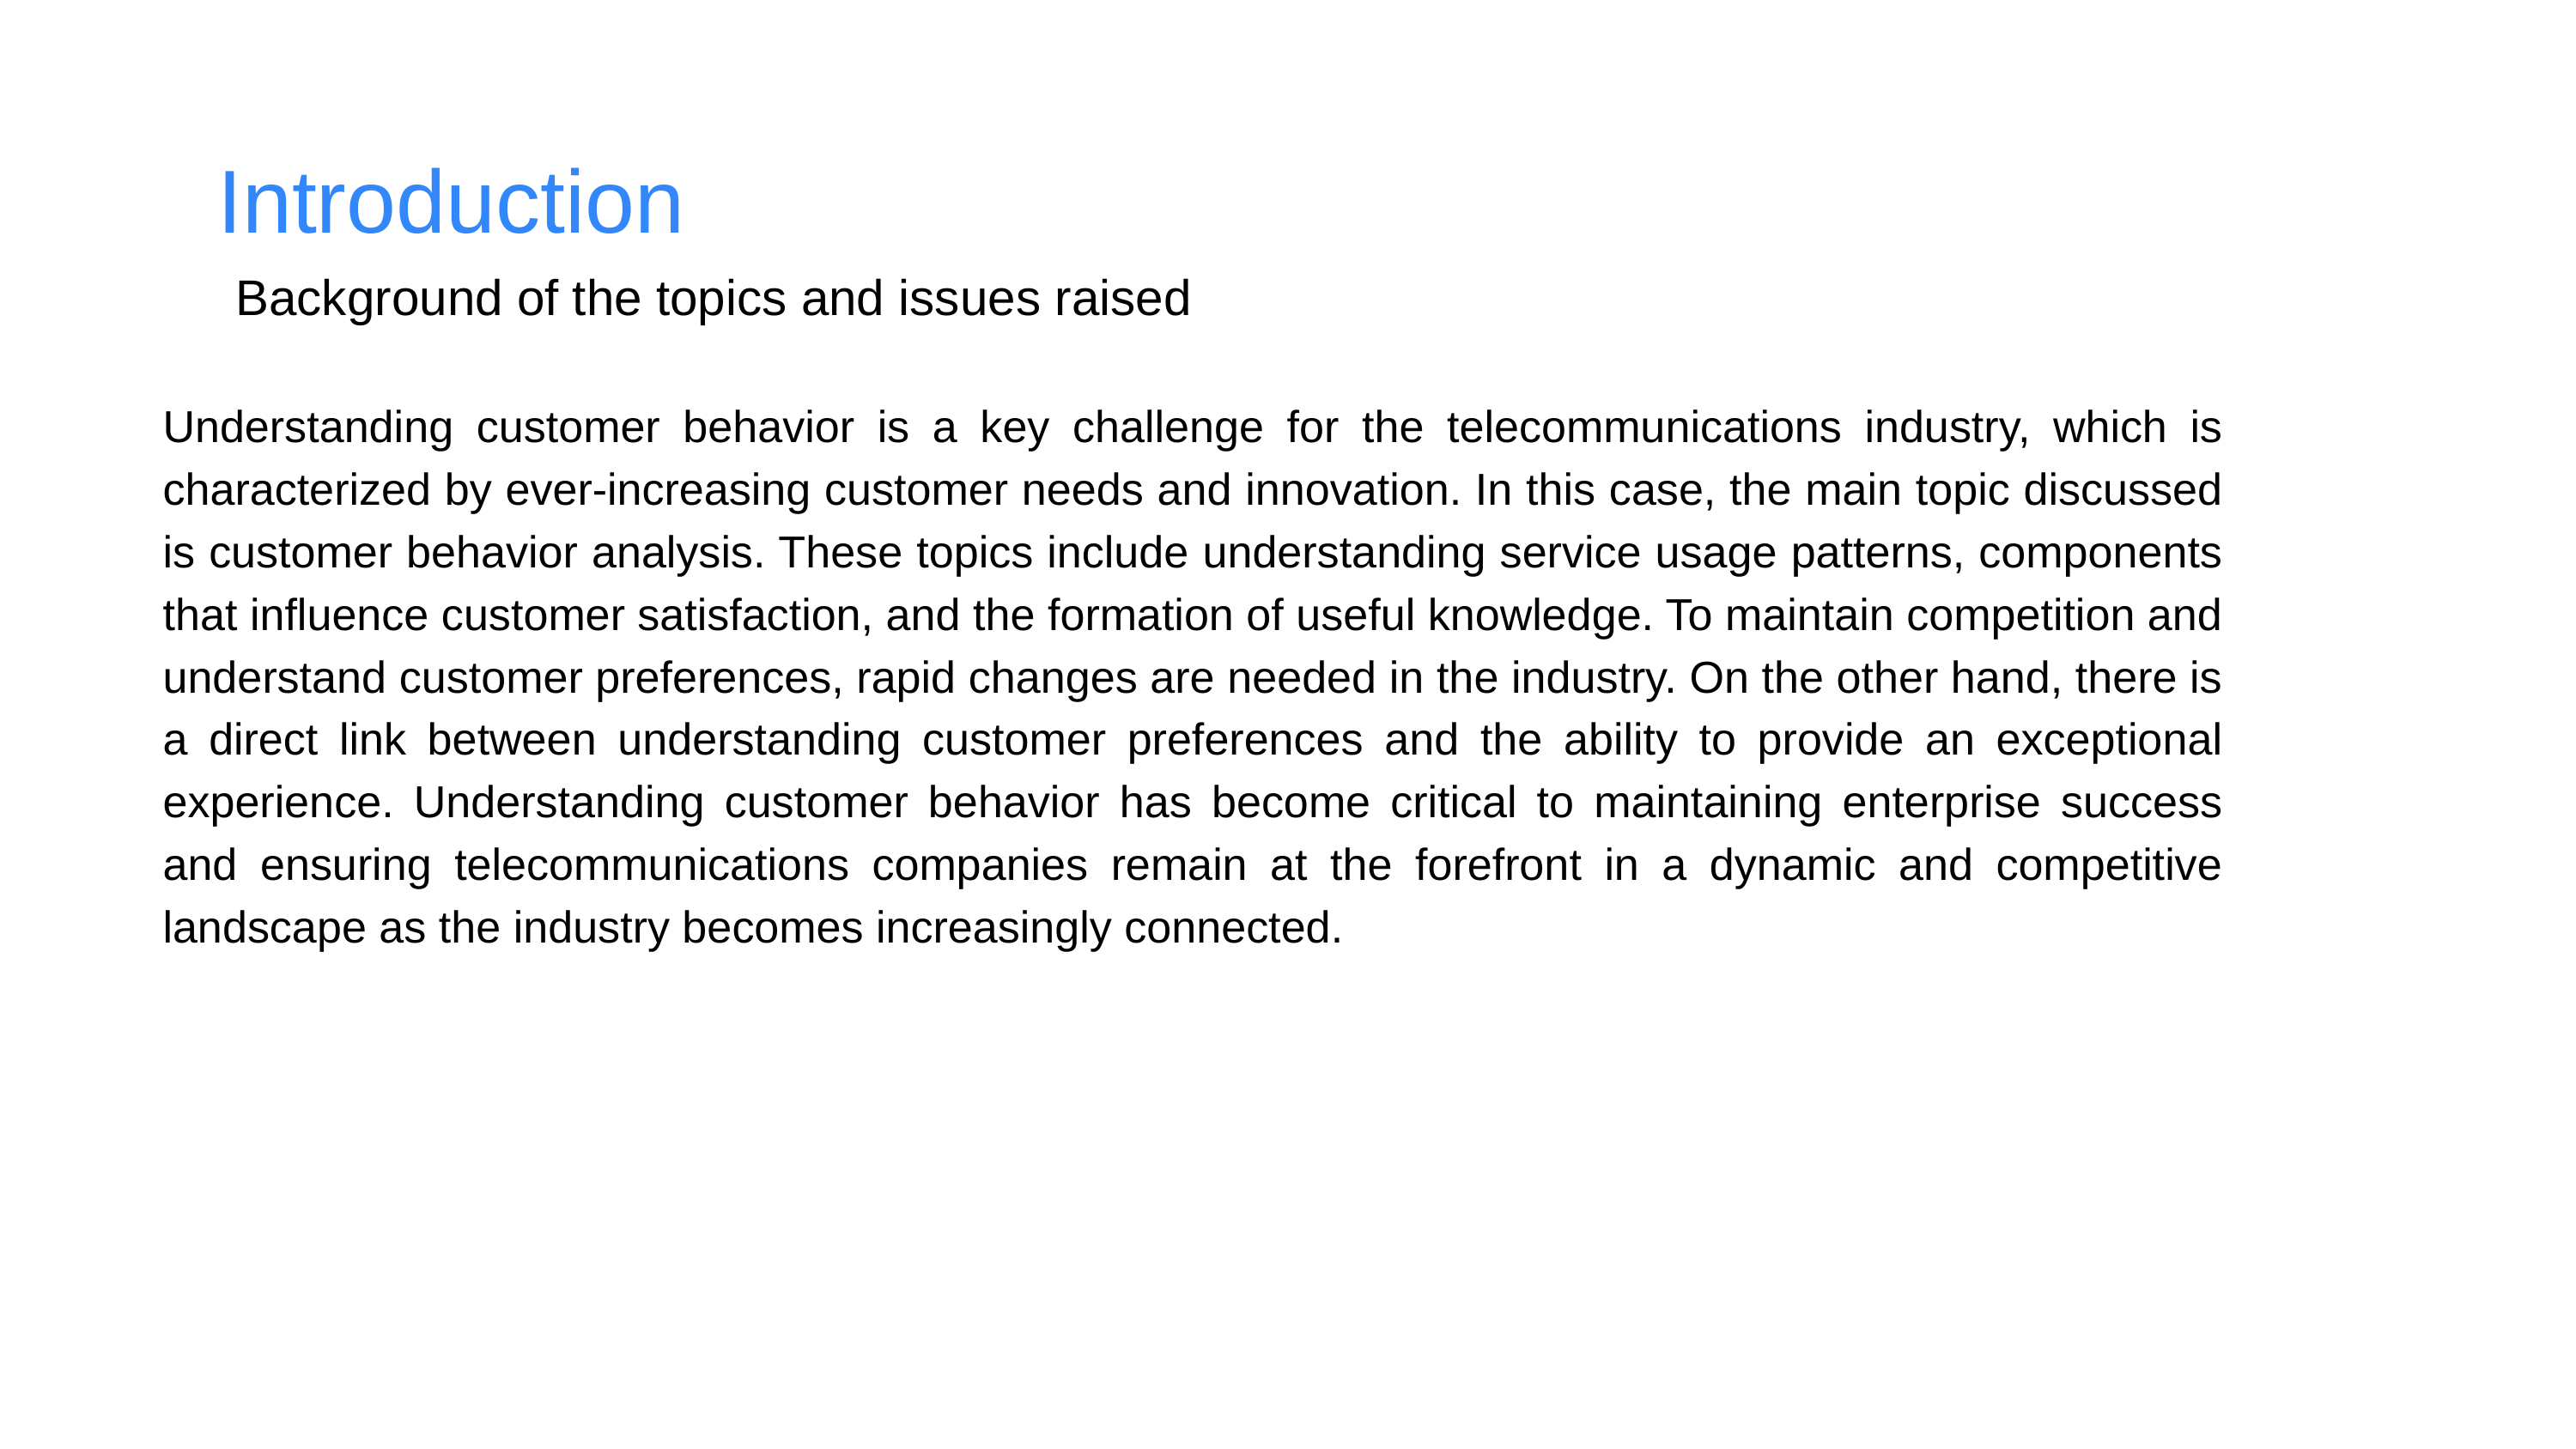

Introduction
Background of the topics and issues raised
Understanding customer behavior is a key challenge for the telecommunications industry, which is characterized by ever-increasing customer needs and innovation. In this case, the main topic discussed is customer behavior analysis. These topics include understanding service usage patterns, components that influence customer satisfaction, and the formation of useful knowledge. To maintain competition and understand customer preferences, rapid changes are needed in the industry. On the other hand, there is a direct link between understanding customer preferences and the ability to provide an exceptional experience. Understanding customer behavior has become critical to maintaining enterprise success and ensuring telecommunications companies remain at the forefront in a dynamic and competitive landscape as the industry becomes increasingly connected.